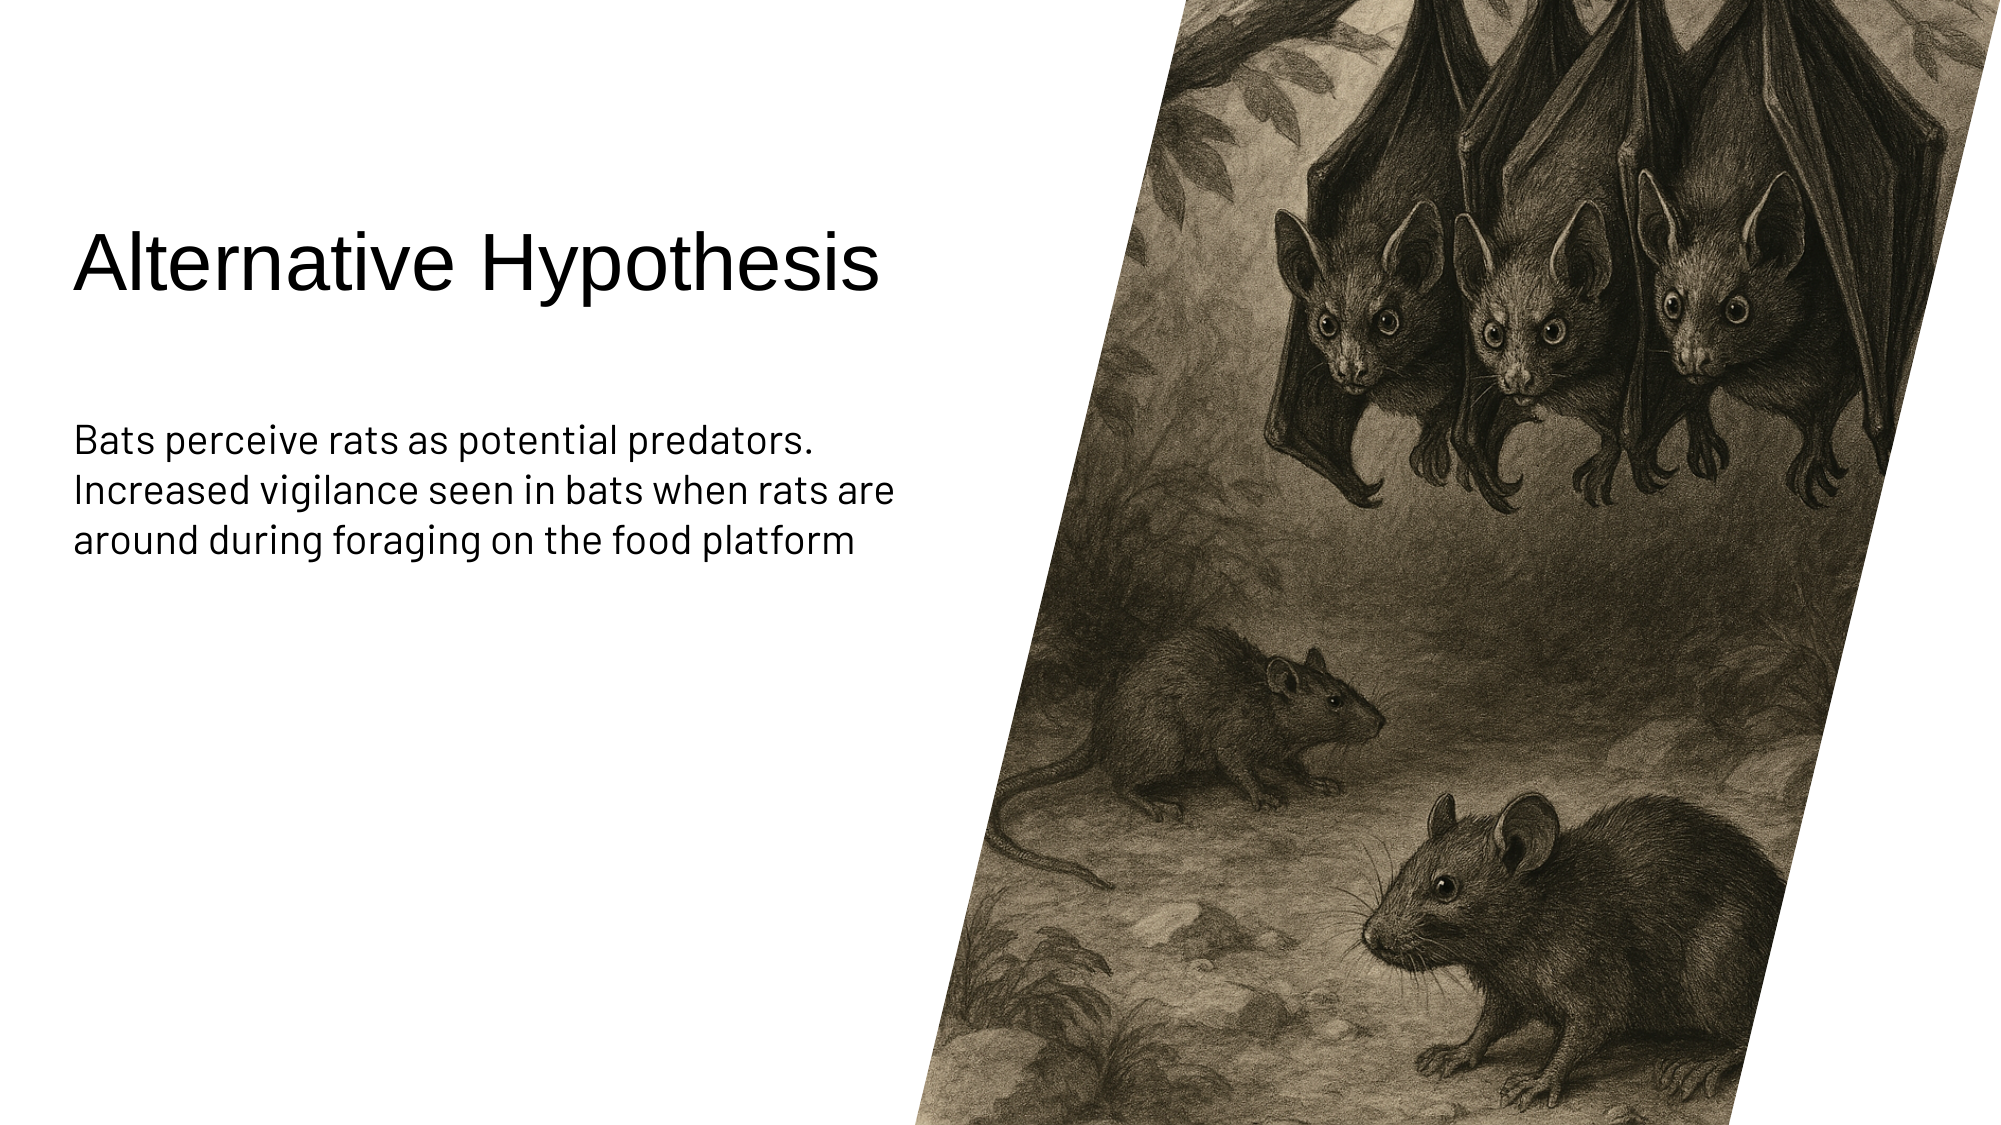

Alternative Hypothesis
Bats perceive rats as potential predators. Increased vigilance seen in bats when rats are around during foraging on the food platform
Do bats perceive rats not just as competitors for food but also as potential predators?